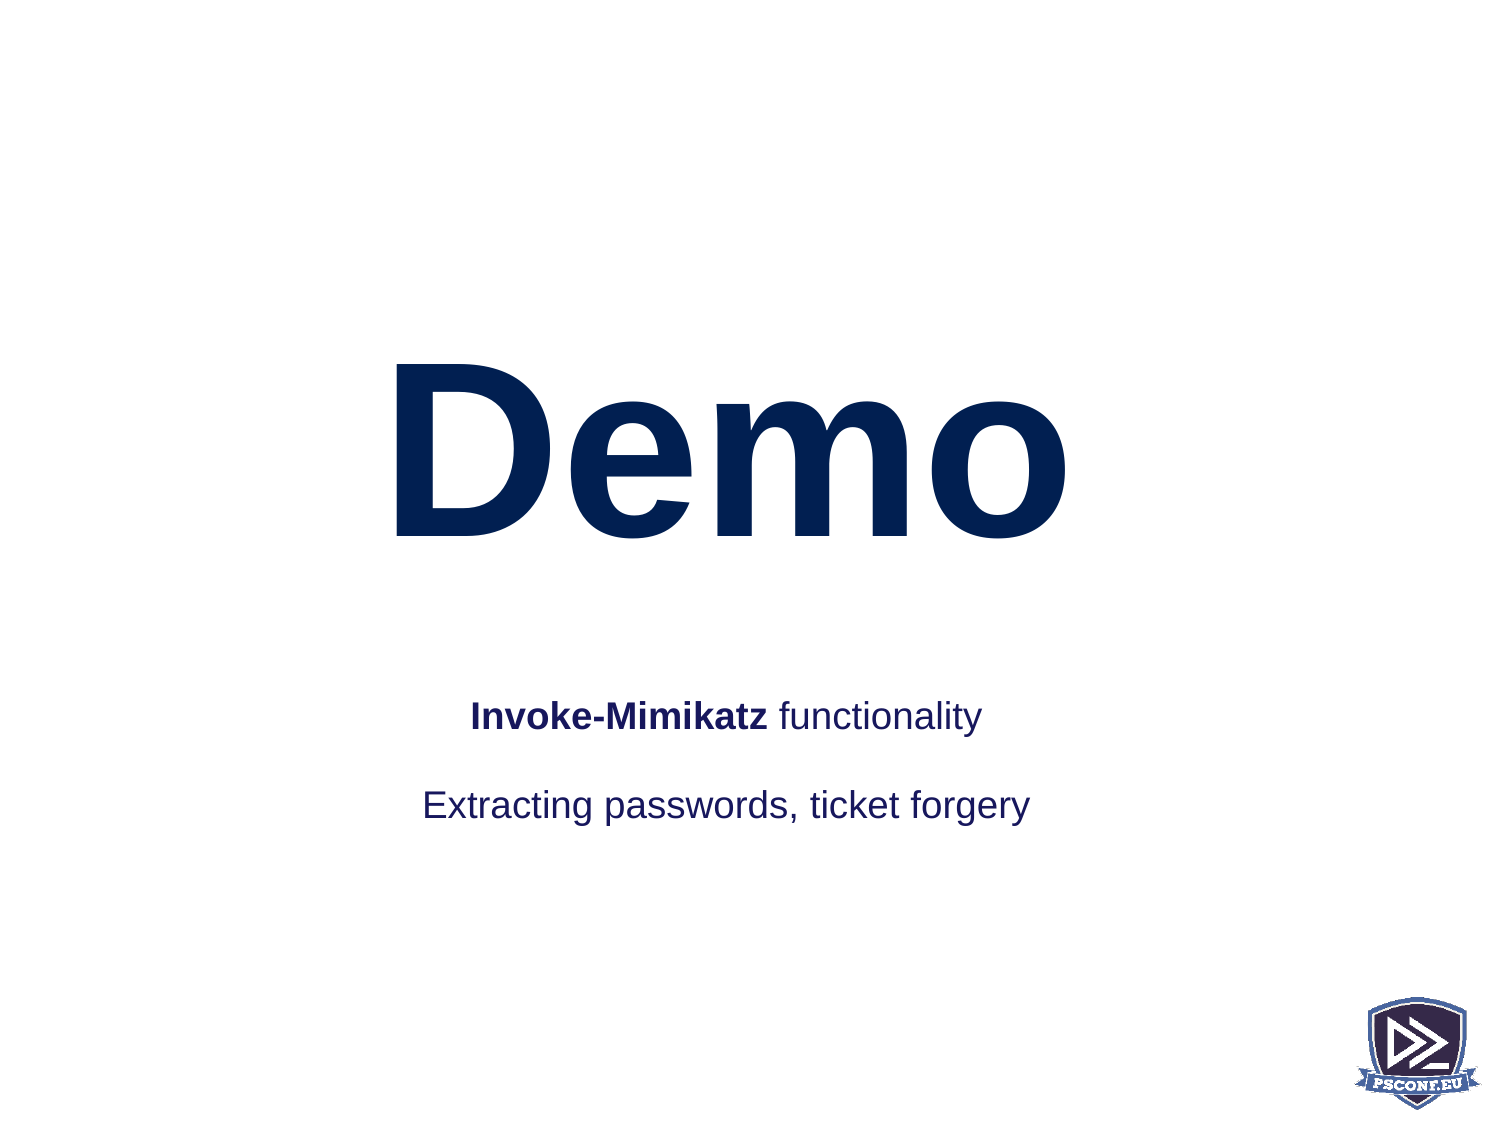

# Demo
Invoke-Mimikatz functionality

Extracting passwords, ticket forgery